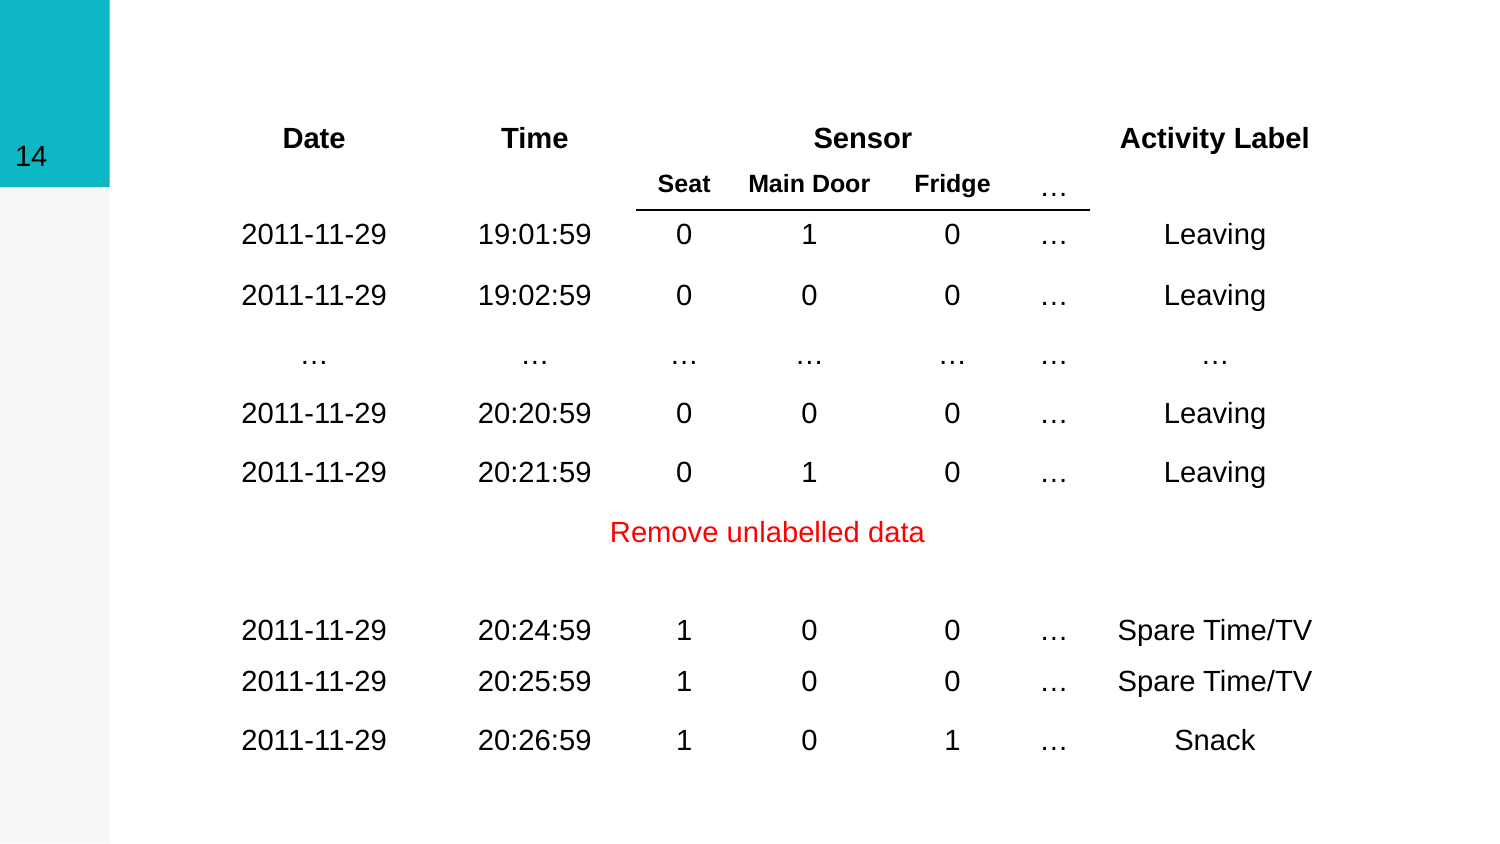

14
| Date | Time | Sensor |  |  |  | Activity Label |
| --- | --- | --- | --- | --- | --- | --- |
|  |  | Seat | Main Door | Fridge | … |  |
| 2011-11-29 | 19:01:59 | 0 | 1 | 0 | … | Leaving |
| 2011-11-29 | 19:02:59 | 0 | 0 | 0 | … | Leaving |
| … | … | … | … | … | … | … |
| 2011-11-29 | 20:20:59 | 0 | 0 | 0 | … | Leaving |
| 2011-11-29 | 20:21:59 | 0 | 1 | 0 | … | Leaving |
| Remove unlabelled data |  |  |  |  |  |  |
| 2011-11-29 | 20:24:59 | 1 | 0 | 0 | … | Spare Time/TV |
| 2011-11-29 | 20:25:59 | 1 | 0 | 0 | … | Spare Time/TV |
| 2011-11-29 | 20:26:59 | 1 | 0 | 1 | … | Snack |